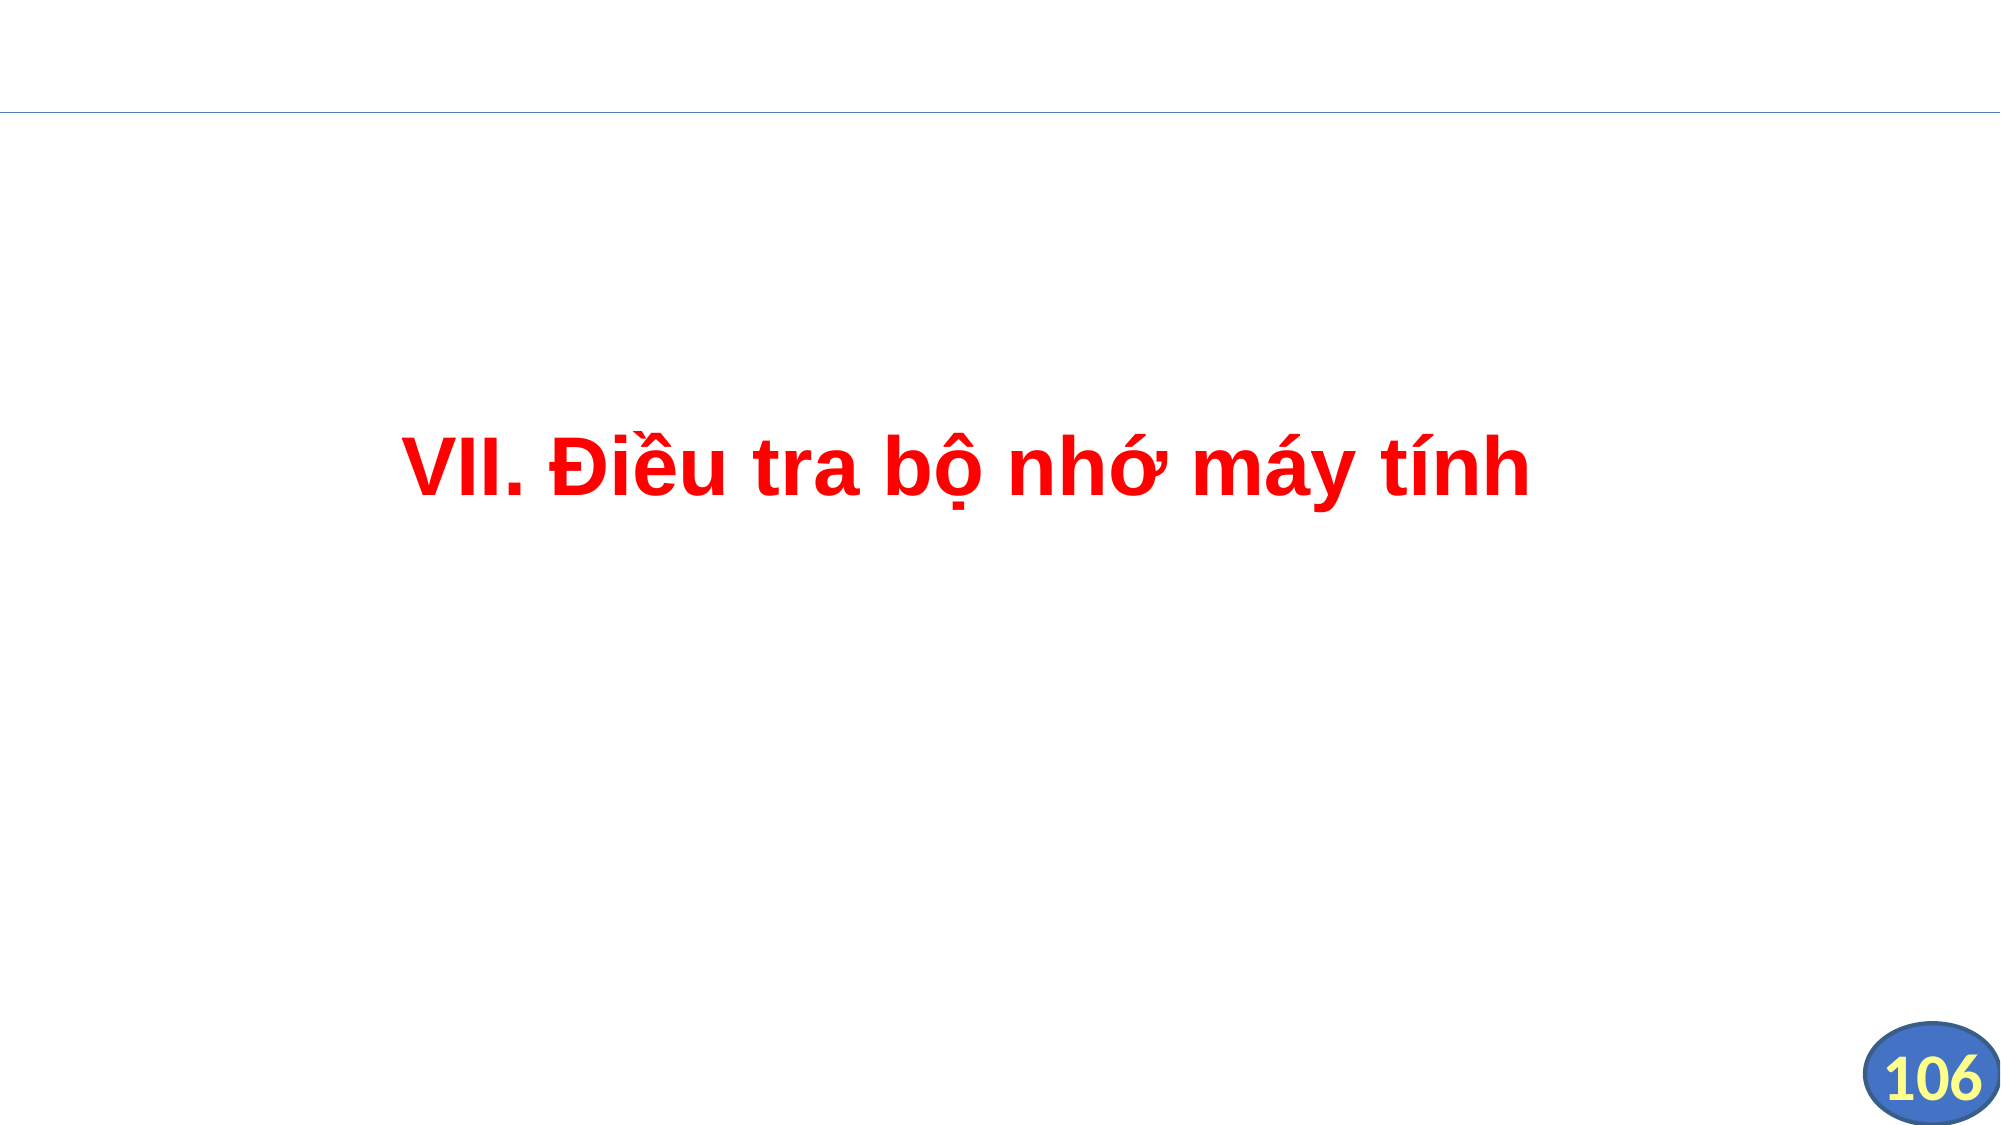

VII. Điều tra bộ nhớ máy tính
106